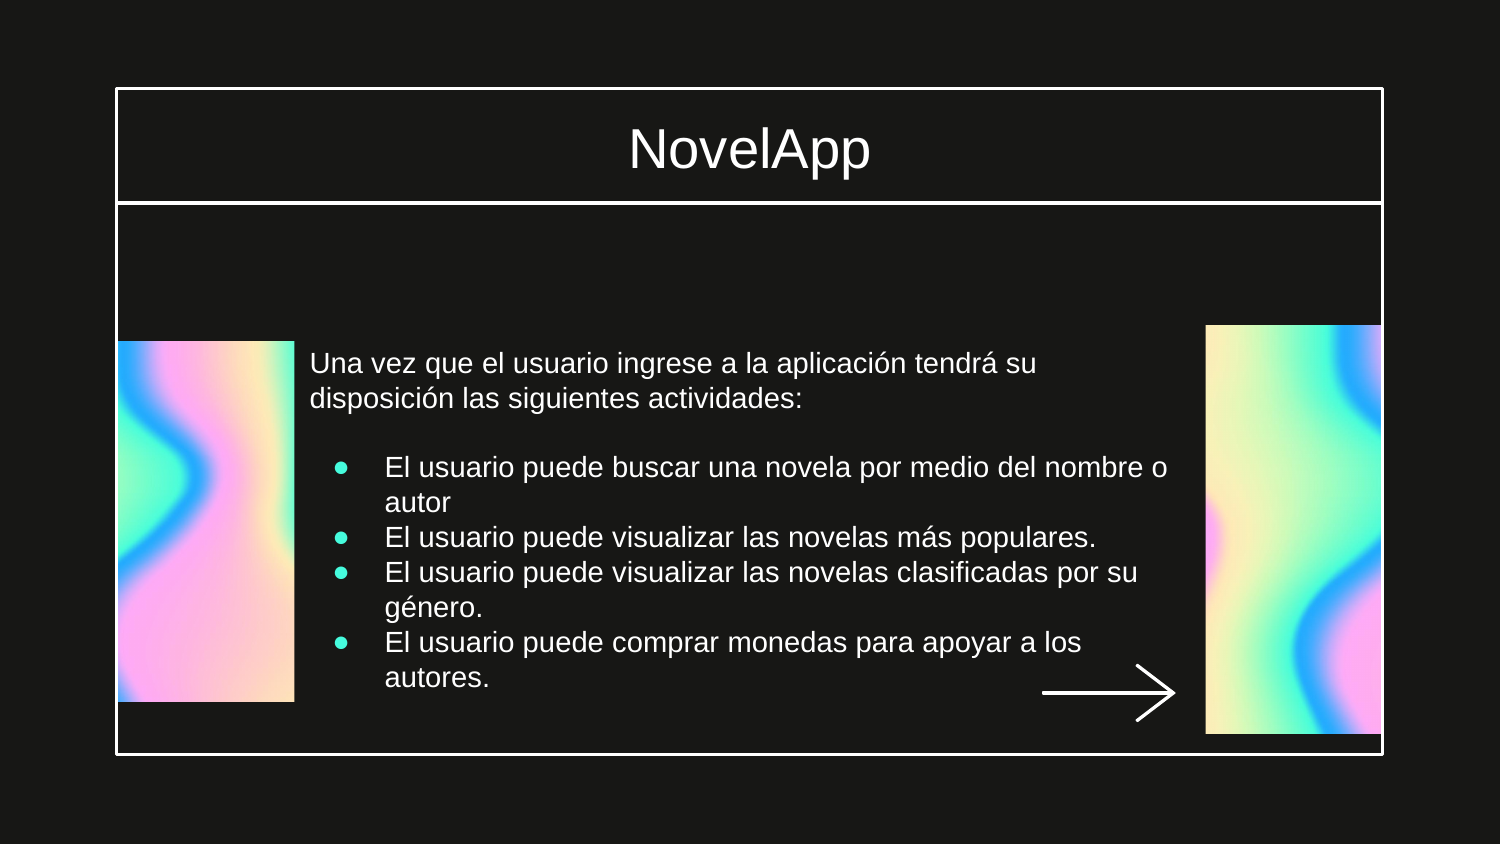

# NovelApp
Una vez que el usuario ingrese a la aplicación tendrá su disposición las siguientes actividades:

El usuario puede buscar una novela por medio del nombre o autor
El usuario puede visualizar las novelas más populares.
El usuario puede visualizar las novelas clasificadas por su género.
El usuario puede comprar monedas para apoyar a los autores.